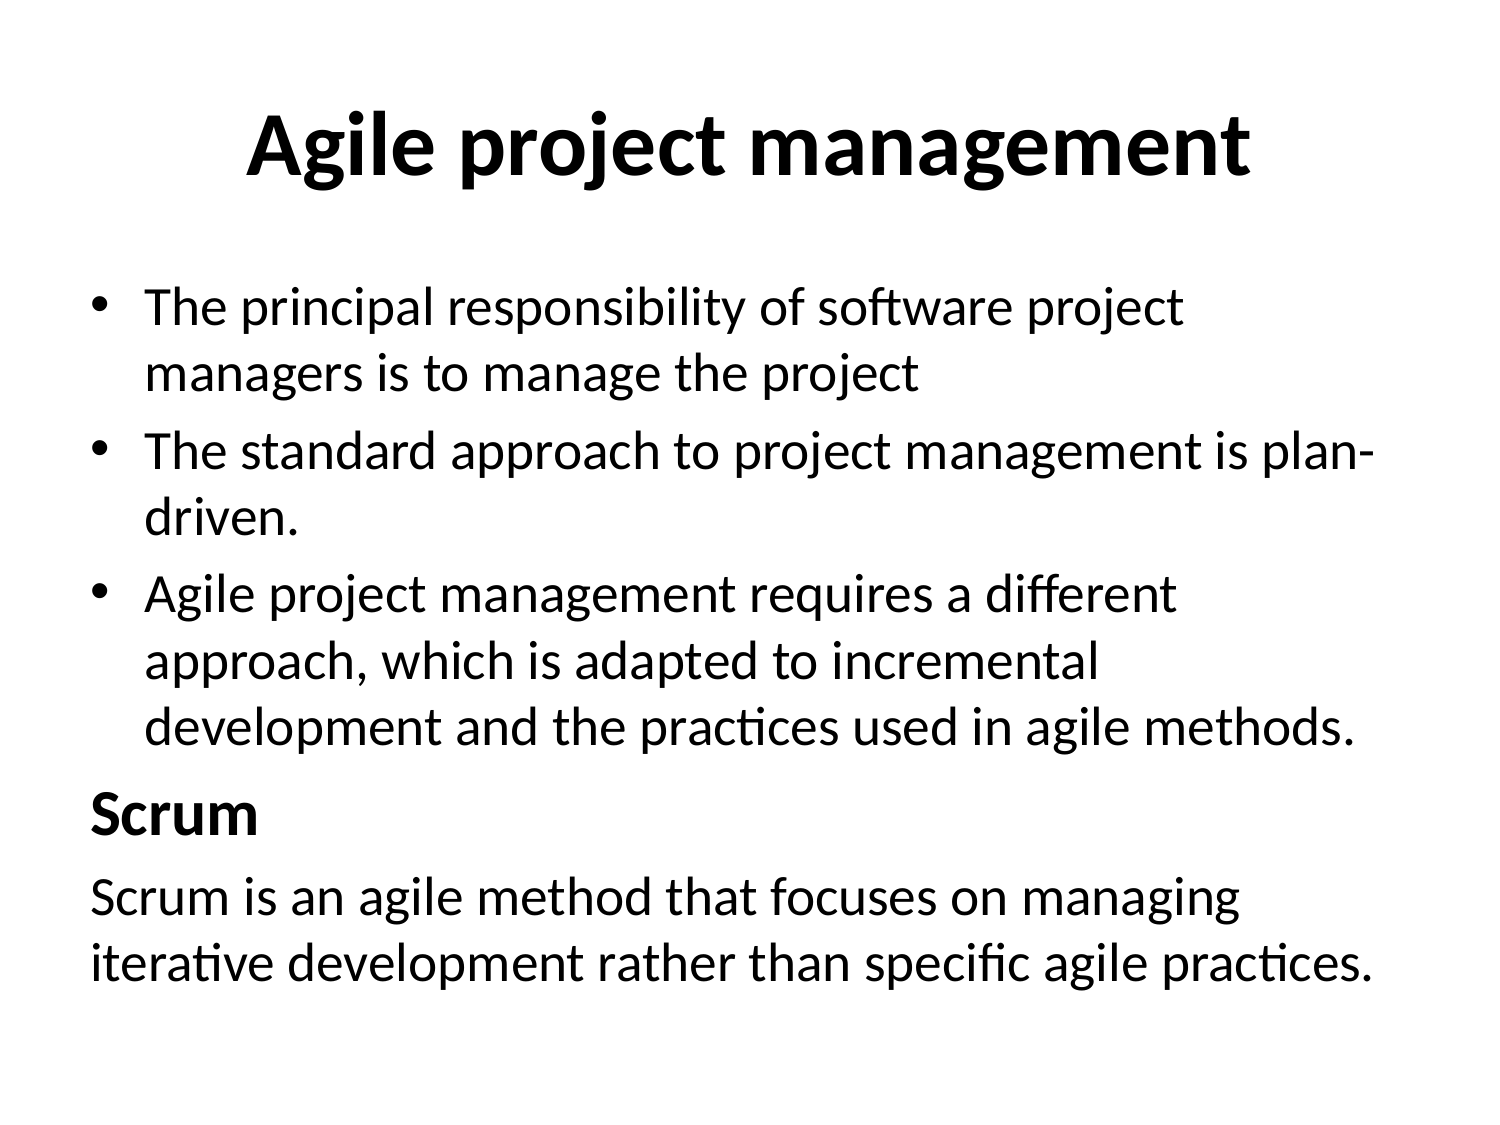

# Agile project management
The principal responsibility of software project managers is to manage the project
The standard approach to project management is plan-driven.
Agile project management requires a different approach, which is adapted to incremental development and the practices used in agile methods.
Scrum
Scrum is an agile method that focuses on managing iterative development rather than specific agile practices.